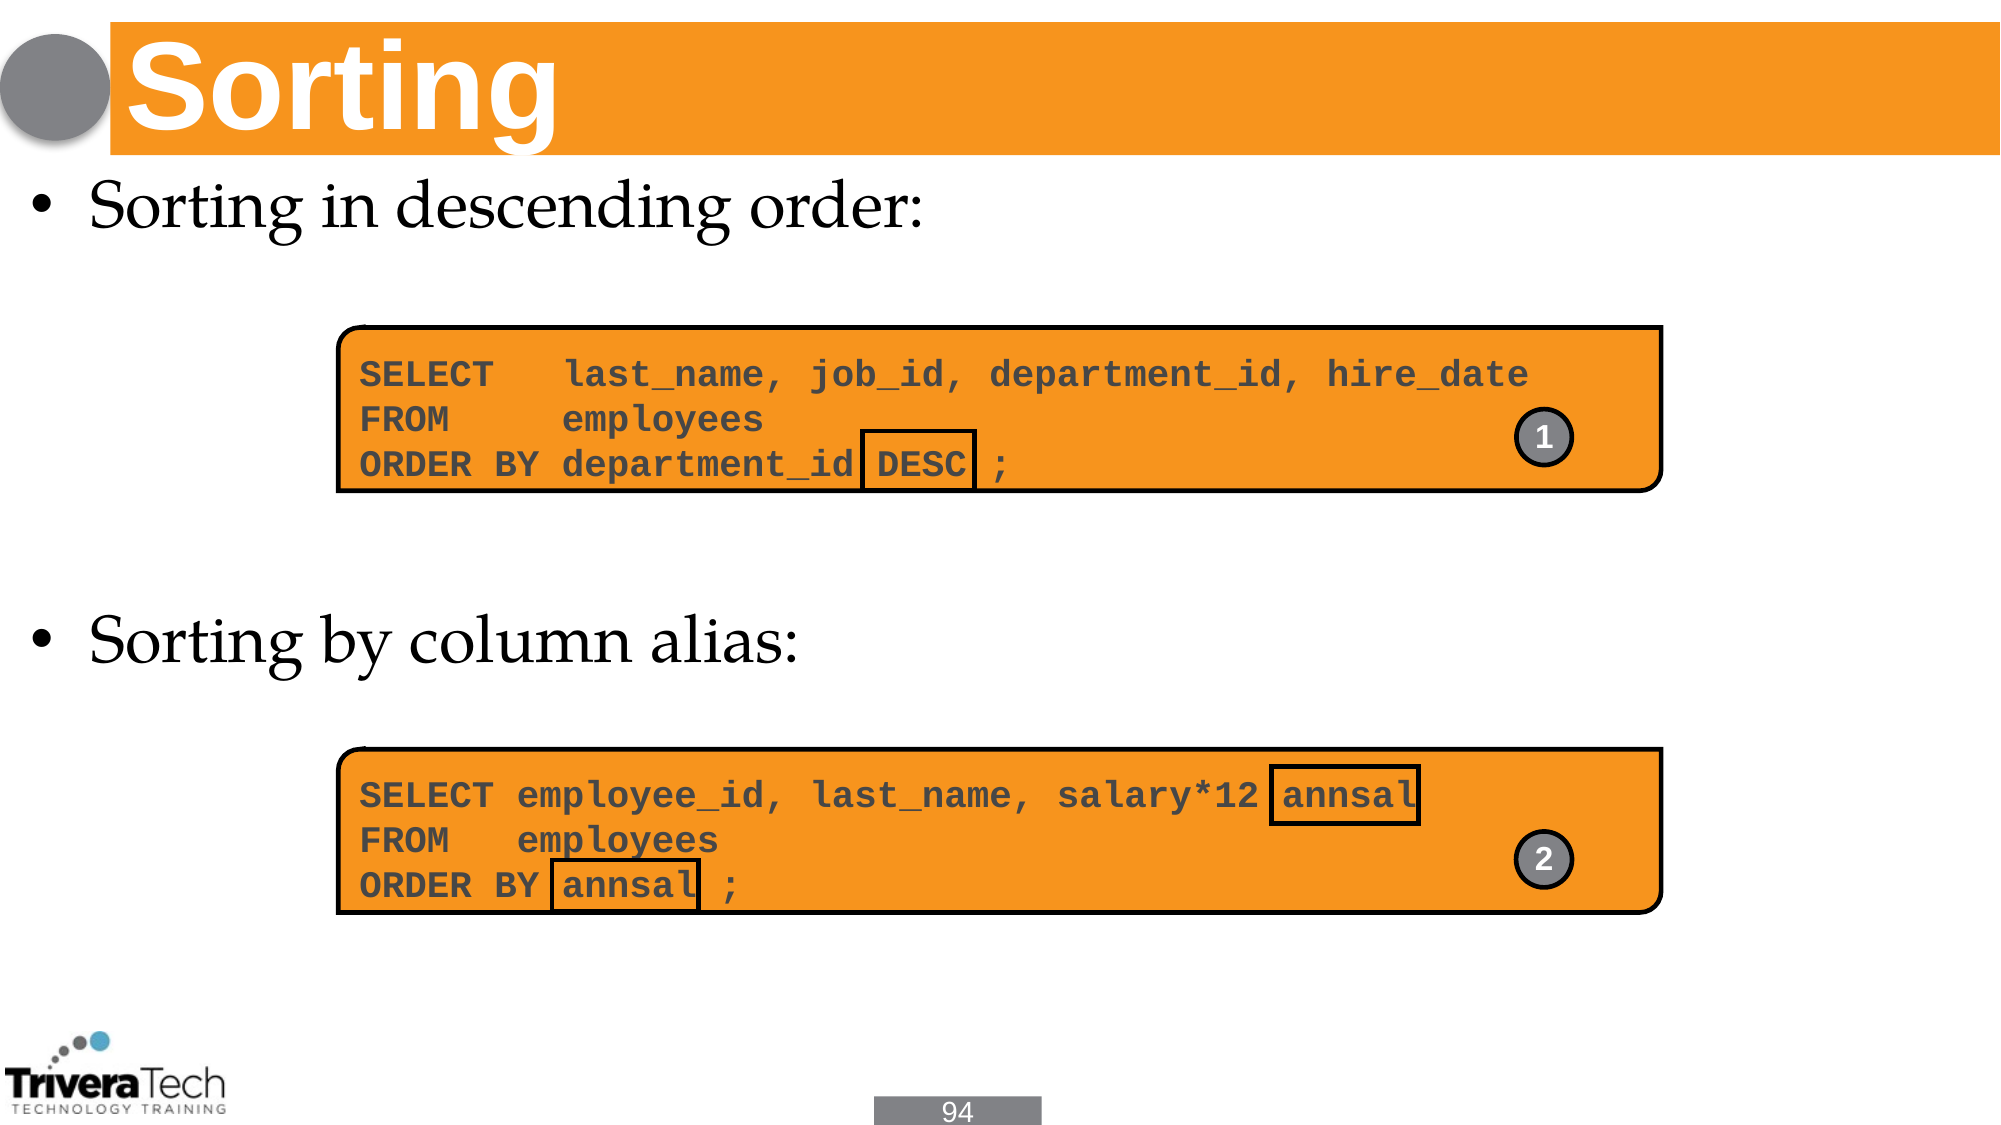

# Sorting
Sorting in descending order:

Sorting by column alias:

SELECT   last_name, job_id, department_id, hire_date
FROM     employees
ORDER BY department_id DESC ;
1

SELECT employee_id, last_name, salary*12 annsal
FROM   employees
ORDER BY annsal ;

2

94